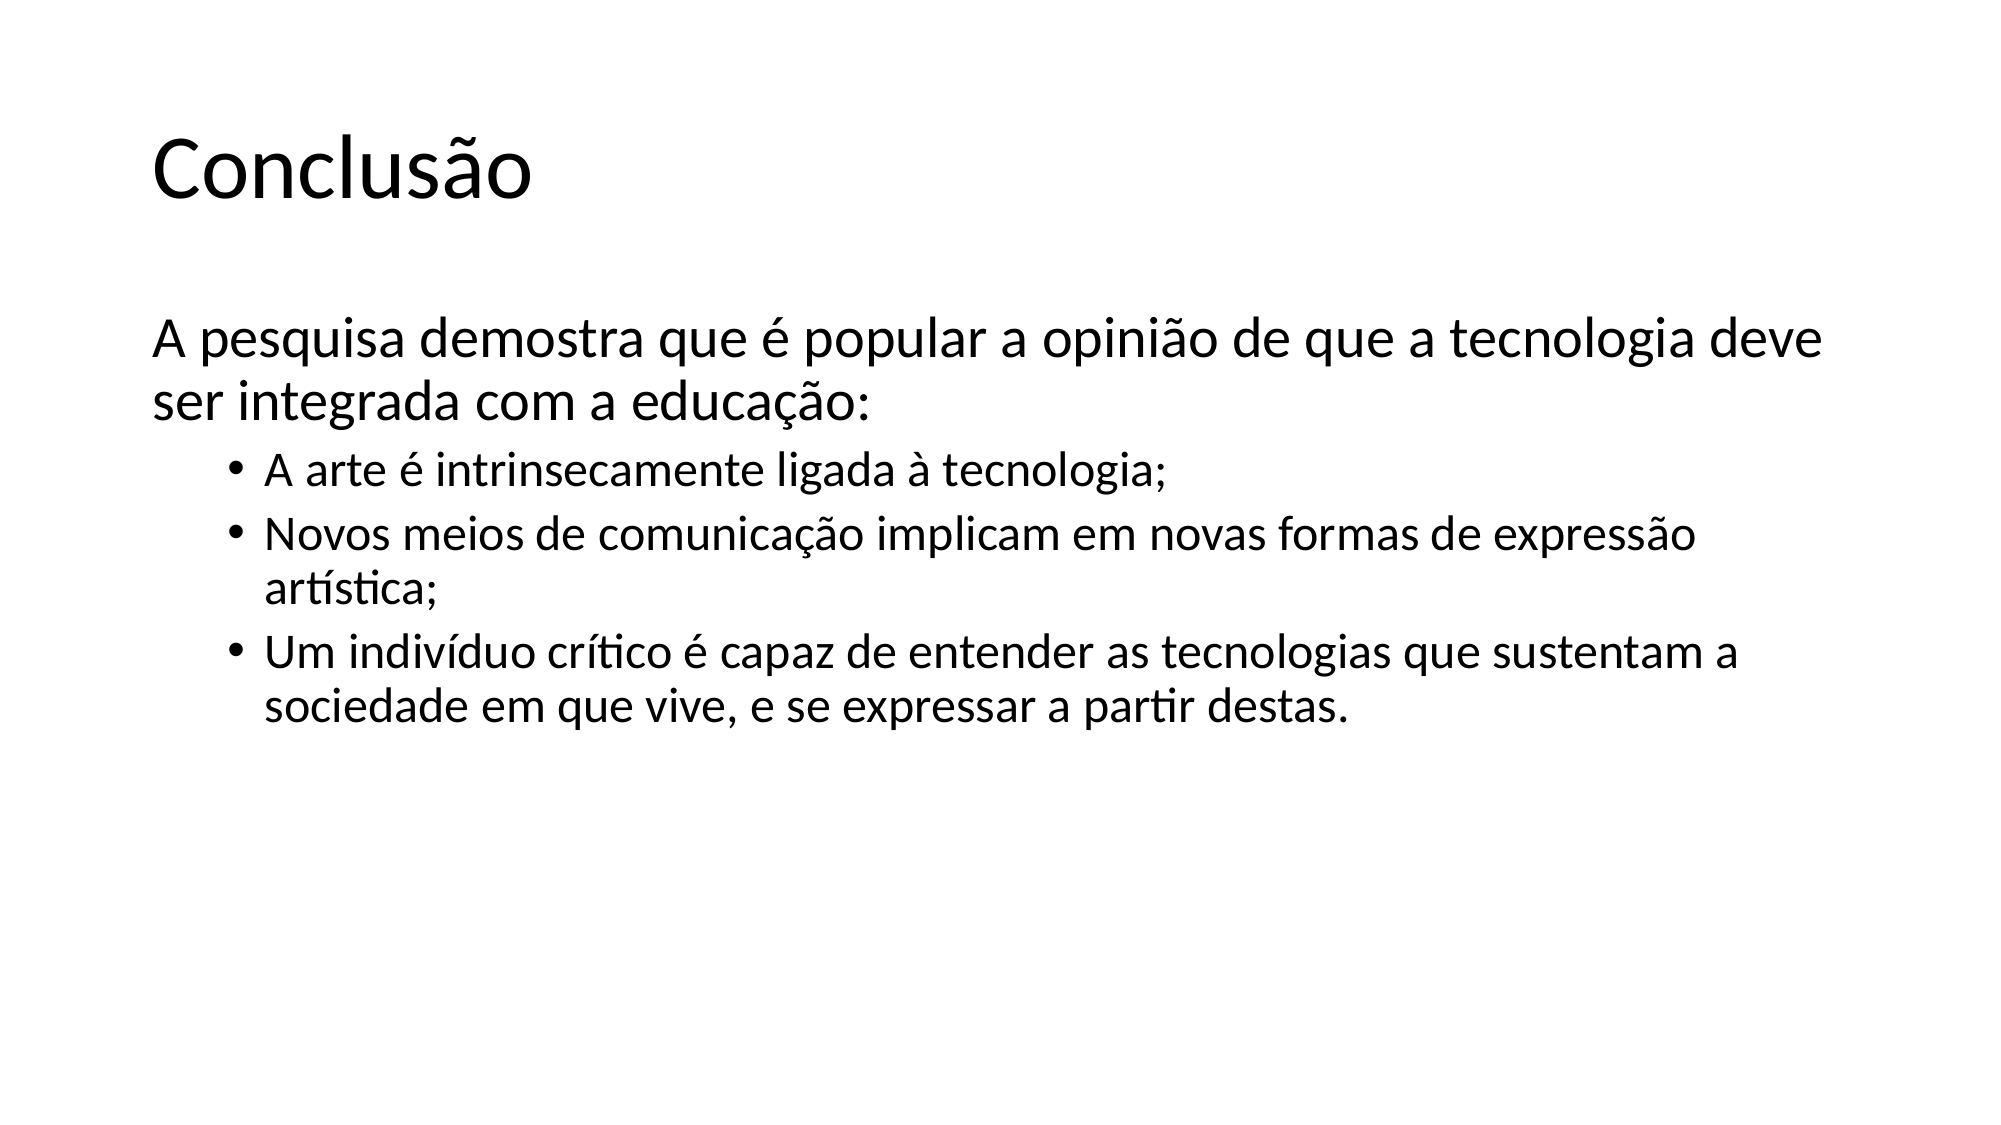

# Conclusão
A pesquisa demostra que é popular a opinião de que a tecnologia deve ser integrada com a educação:
A arte é intrinsecamente ligada à tecnologia;
Novos meios de comunicação implicam em novas formas de expressão artística;
Um indivíduo crítico é capaz de entender as tecnologias que sustentam a sociedade em que vive, e se expressar a partir destas.